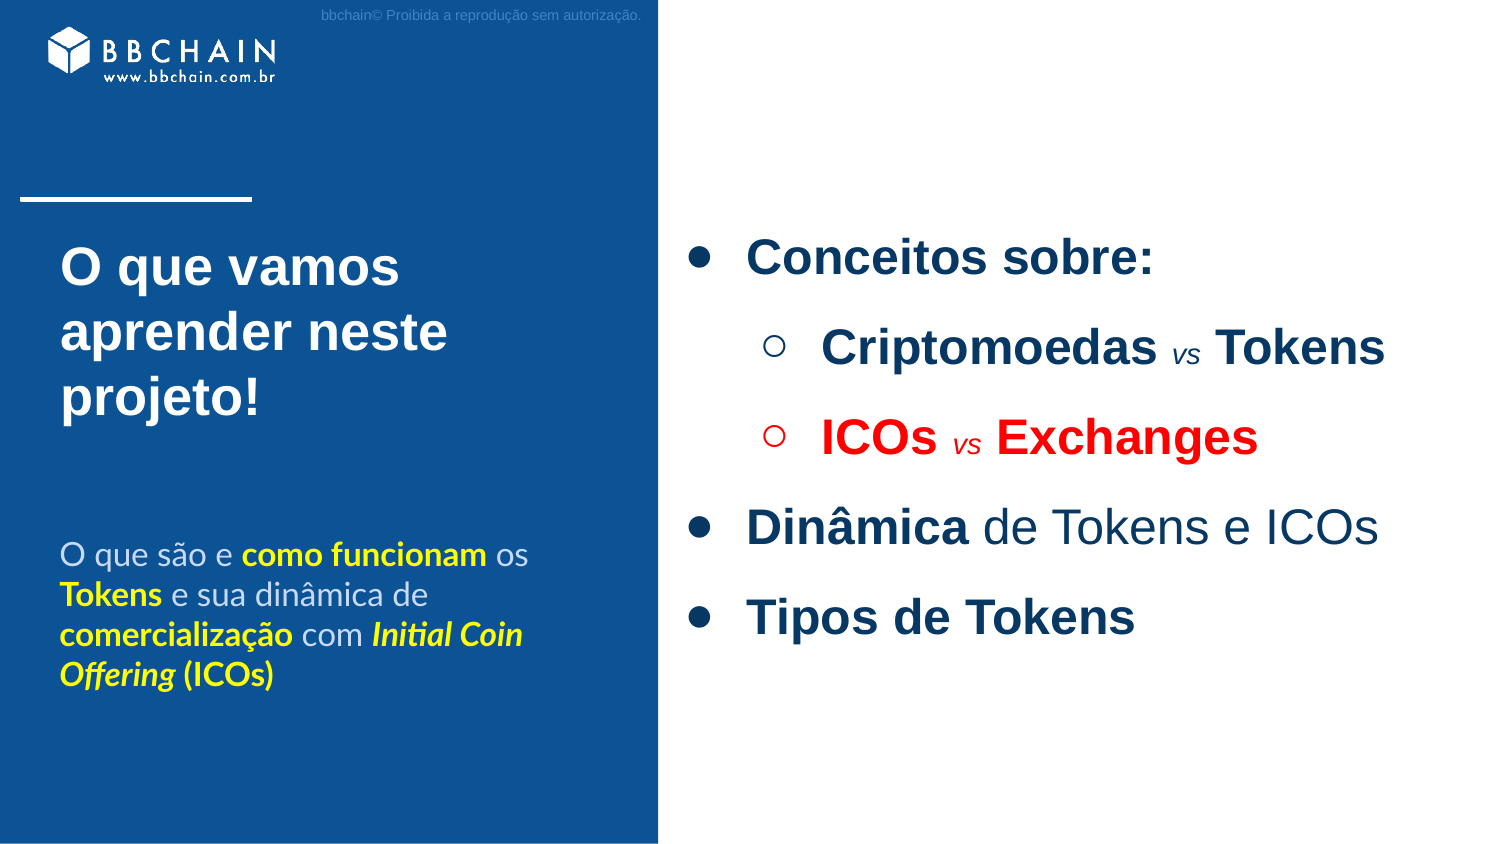

bbchain© Proibida a reprodução sem autorização.
Conceitos sobre:
Criptomoedas vs Tokens
ICOs vs Exchanges
Dinâmica de Tokens e ICOs
Tipos de Tokens
# O que vamos aprender neste projeto!
O que são e como funcionam os Tokens e sua dinâmica de comercialização com Initial Coin Offering (ICOs)